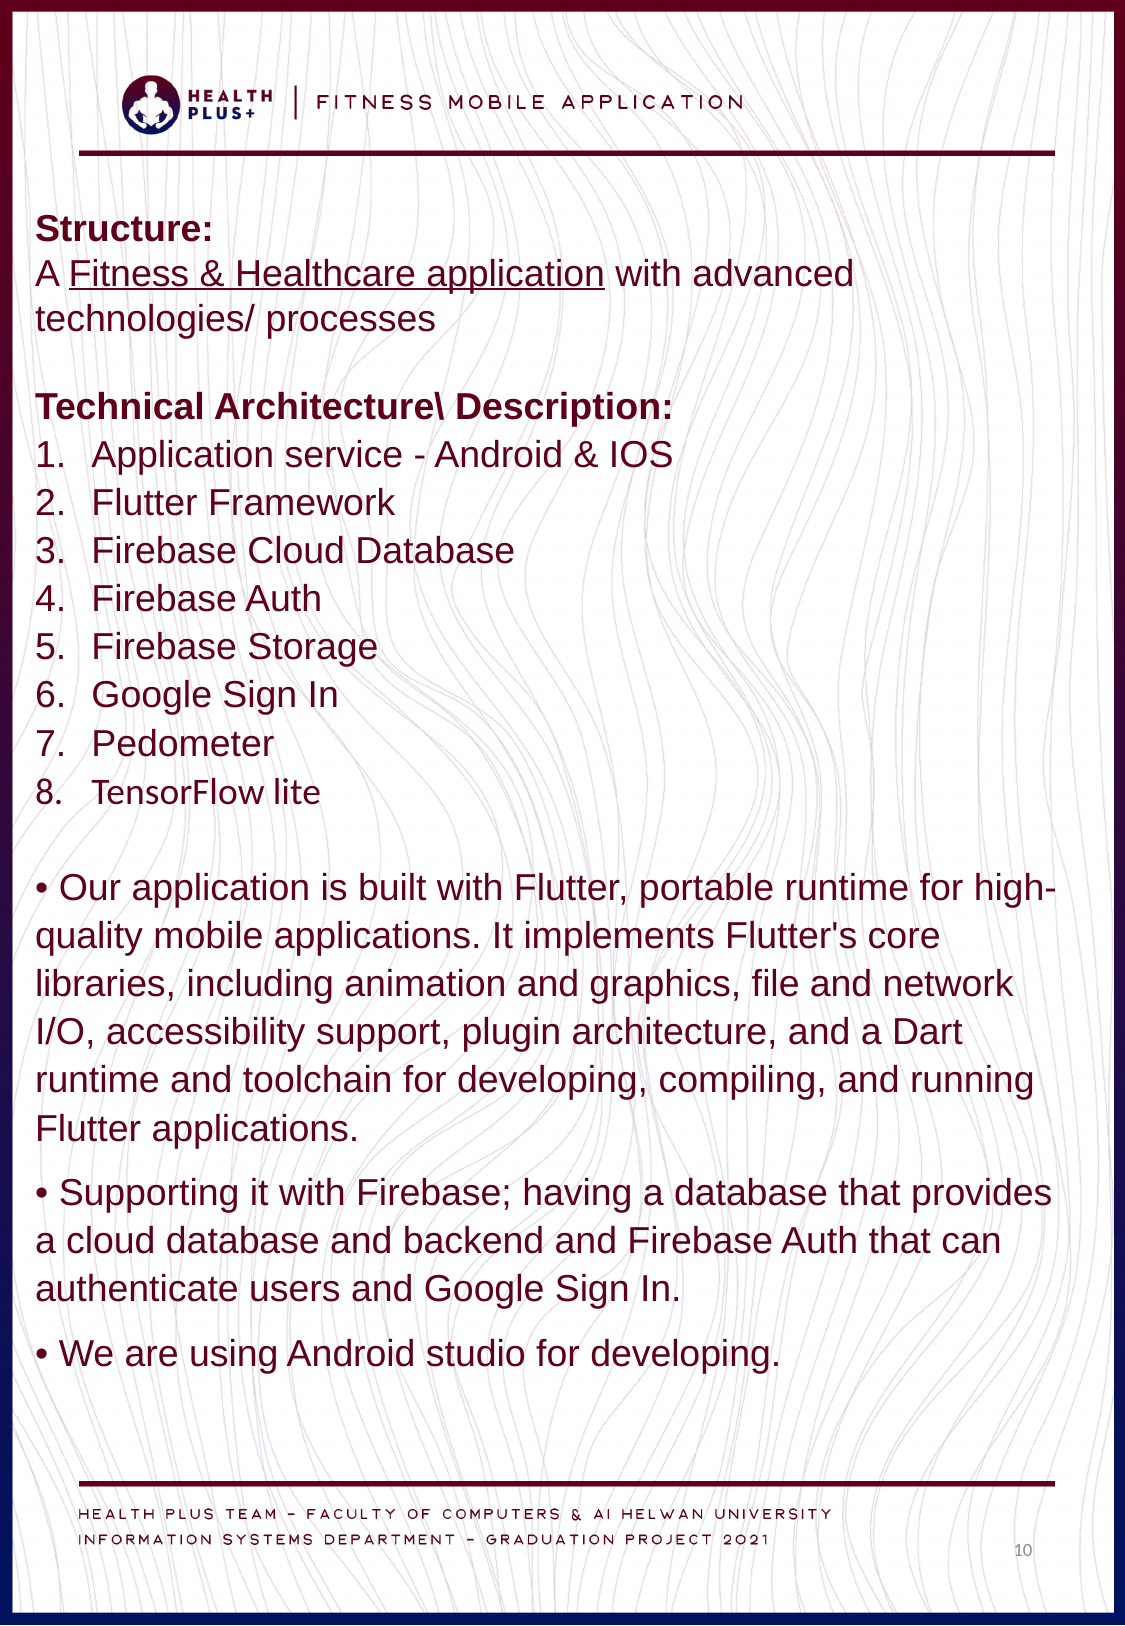

Structure:
A Fitness & Healthcare application with advanced technologies/ processes

Technical Architecture\ Description:
Application service - Android & IOS
Flutter Framework
Firebase Cloud Database
Firebase Auth
Firebase Storage
Google Sign In
Pedometer
TensorFlow lite

• Our application is built with Flutter, portable runtime for high-quality mobile applications. It implements Flutter's core libraries, including animation and graphics, file and network I/O, accessibility support, plugin architecture, and a Dart runtime and toolchain for developing, compiling, and running Flutter applications.
• Supporting it with Firebase; having a database that provides a cloud database and backend and Firebase Auth that can authenticate users and Google Sign In.
• We are using Android studio for developing.

10